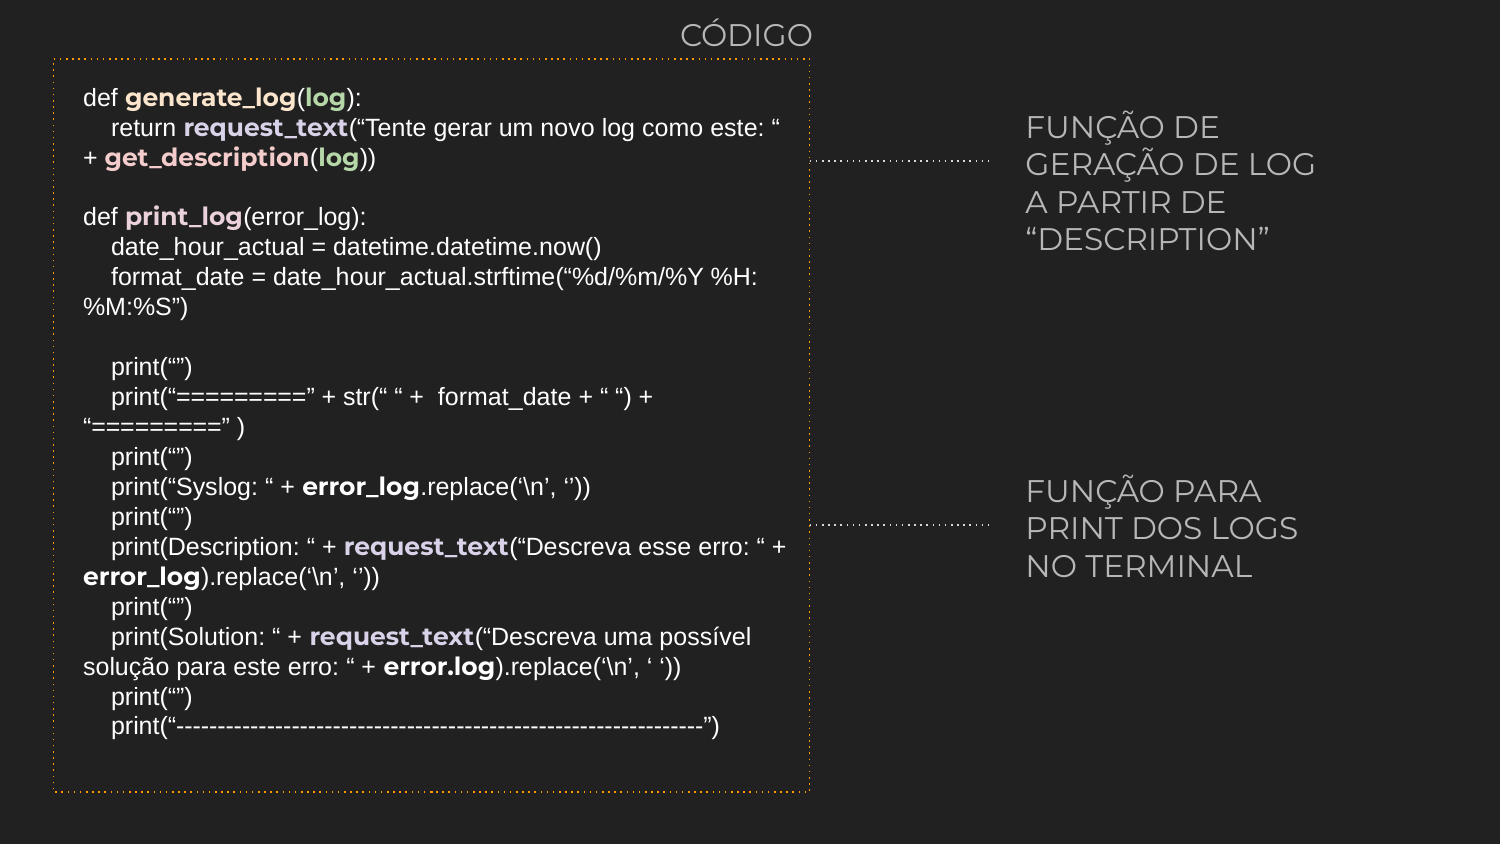

CÓDIGO

def generate_log(log):
    return request_text(“Tente gerar um novo log como este: “ + get_description(log))

def print_log(error_log):
    date_hour_actual = datetime.datetime.now()
    format_date = date_hour_actual.strftime(“%d/%m/%Y %H:%M:%S”)

    print(“”)
    print(“=========” + str(“ “ +  format_date + “ “) + “=========” )
    print(“”)
    print(“Syslog: “ + error_log.replace(‘\n’, ‘’))
    print(“”)
    print(Description: “ + request_text(“Descreva esse erro: “ + error_log).replace(‘\n’, ‘’))
    print(“”)
    print(Solution: “ + request_text(“Descreva uma possível solução para este erro: “ + error.log).replace(‘\n’, ‘ ‘))
    print(“”)
    print(“----------------------------------------------------------------”)
FUNÇÃO DE GERAÇÃO DE LOG A PARTIR DE “DESCRIPTION”
FUNÇÃO PARA PRINT DOS LOGS NO TERMINAL